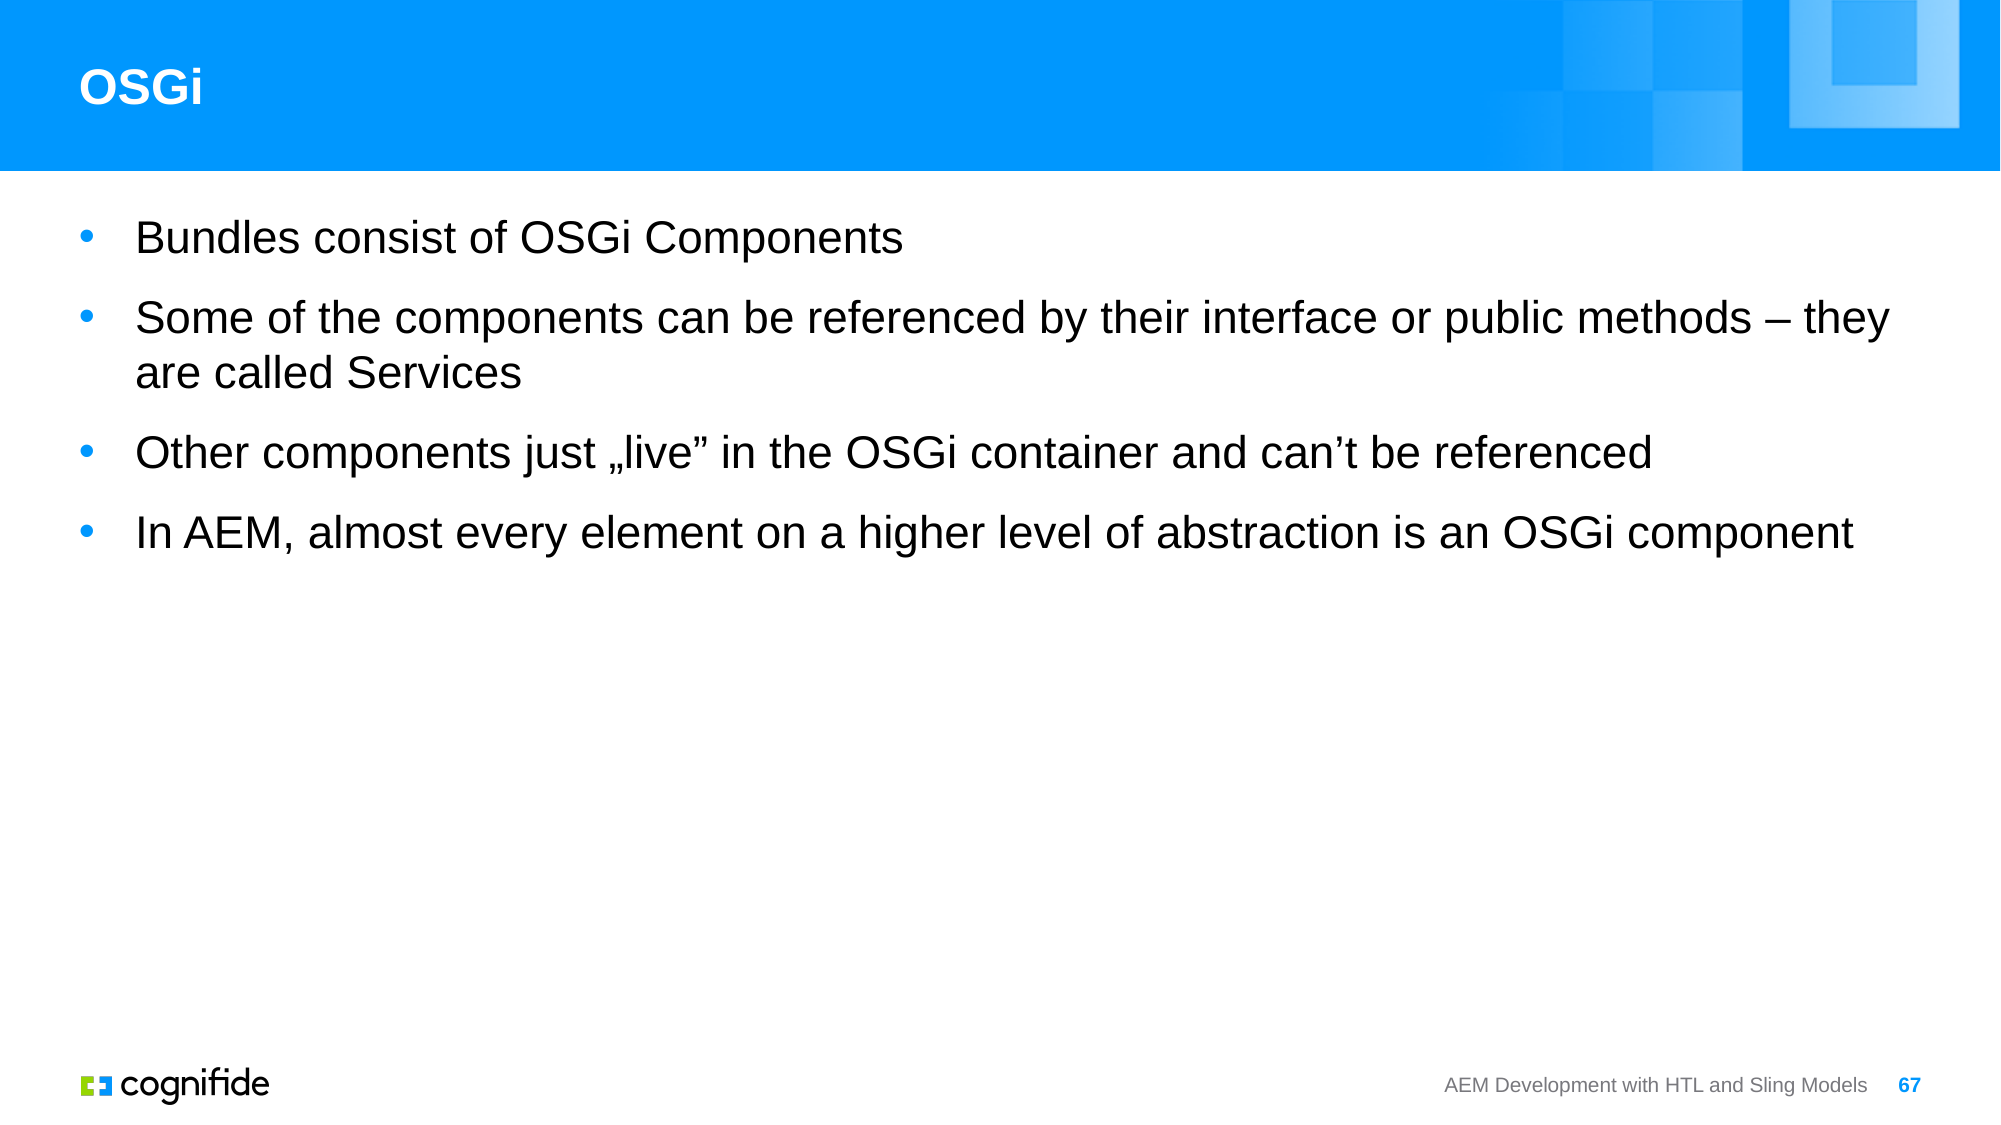

# OSGi
Bundles consist of OSGi Components
Some of the components can be referenced by their interface or public methods – they are called Services
Other components just „live” in the OSGi container and can’t be referenced
In AEM, almost every element on a higher level of abstraction is an OSGi component
AEM Development with HTL and Sling Models
67